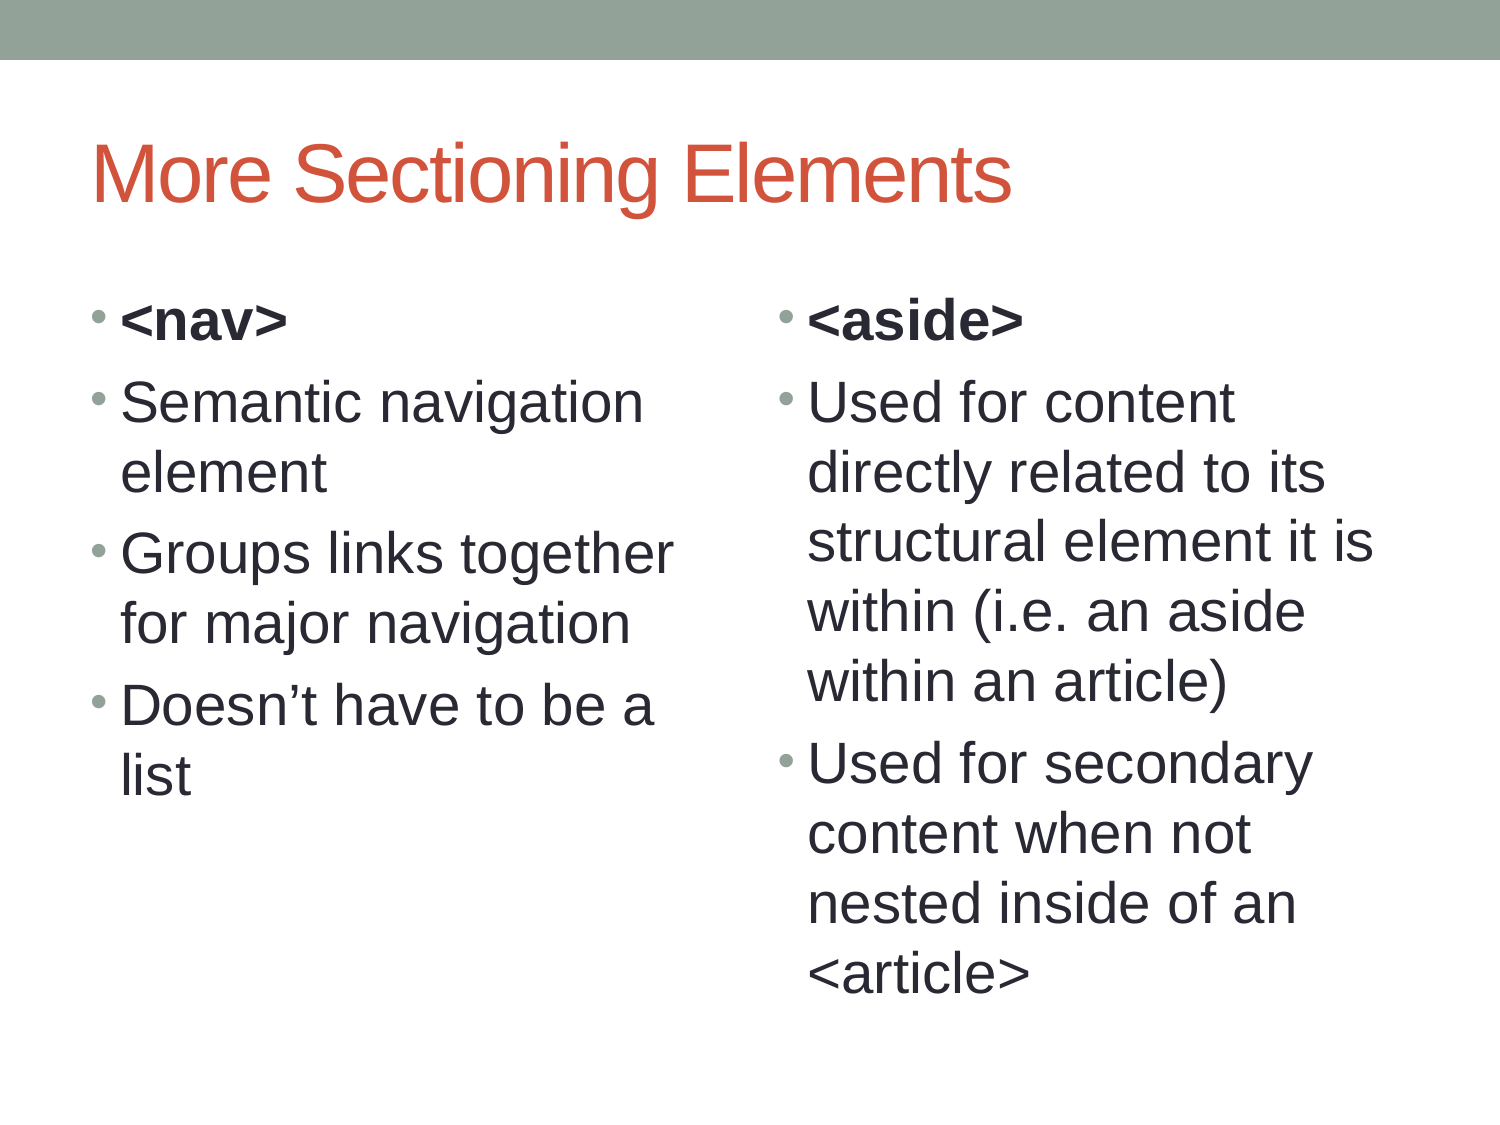

# More Sectioning Elements
<nav>
Semantic navigation element
Groups links together for major navigation
Doesn’t have to be a list

<aside>
Used for content directly related to its structural element it is within (i.e. an aside within an article)
Used for secondary content when not nested inside of an <article>